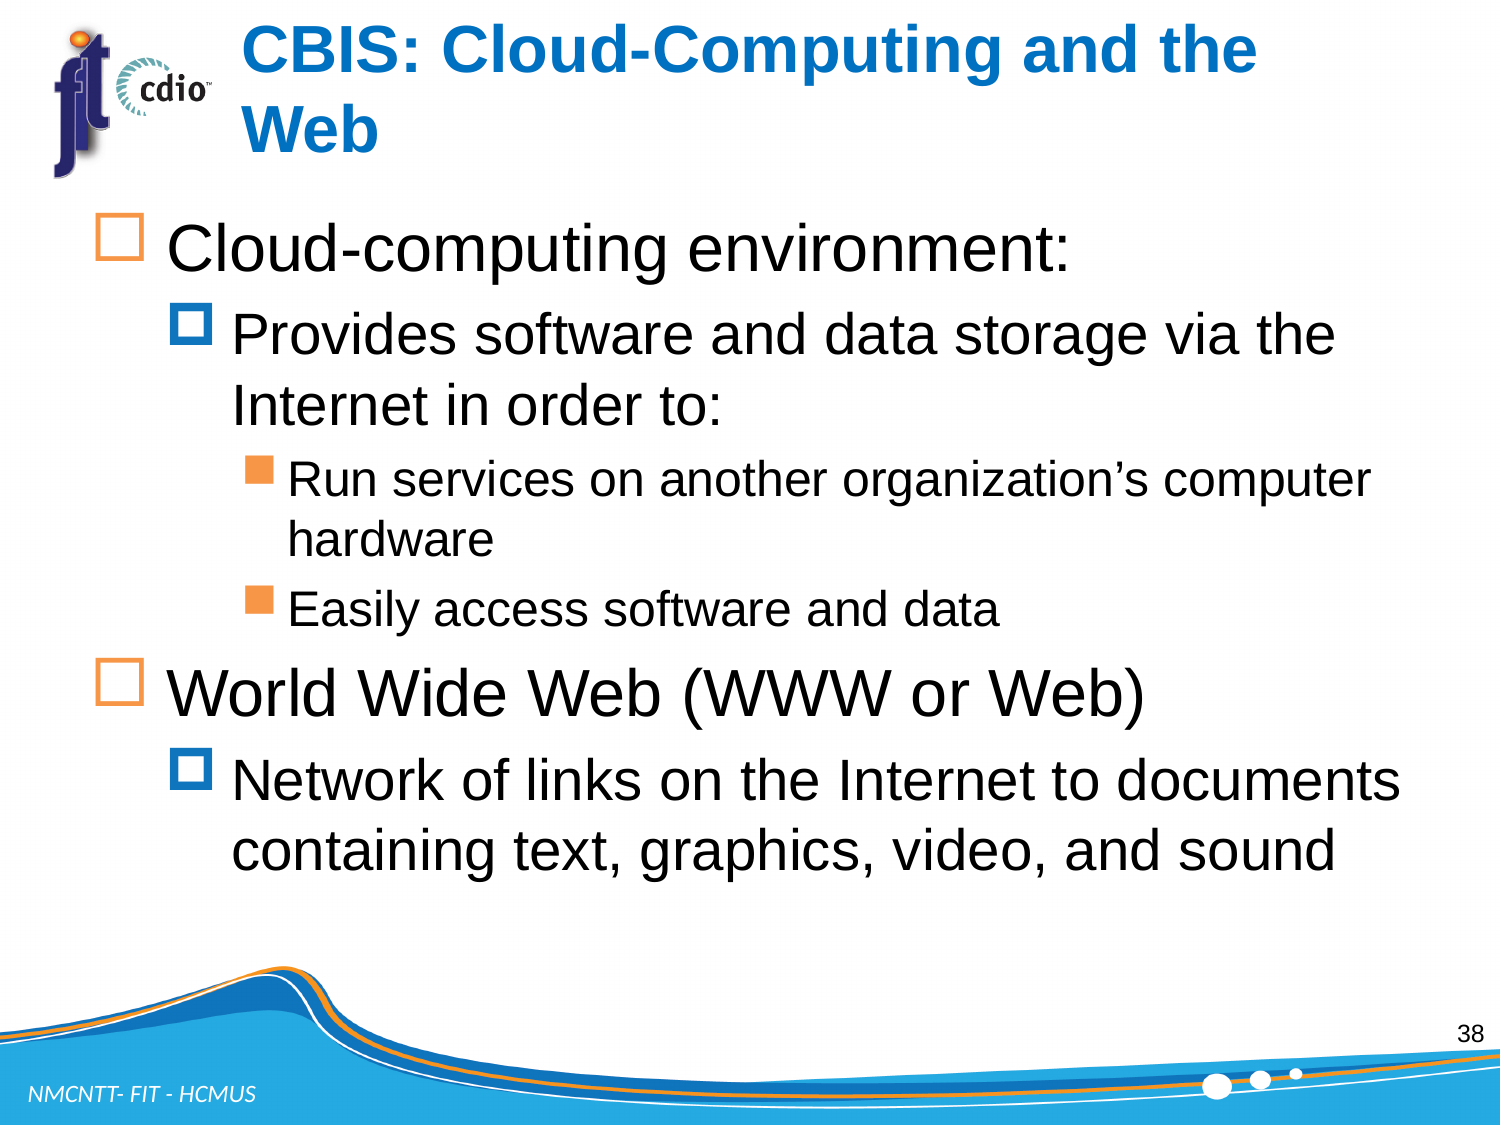

# CBIS: Cloud-Computing and the Web
Cloud-computing environment:
Provides software and data storage via the Internet in order to:
Run services on another organization’s computer hardware
Easily access software and data
World Wide Web (WWW or Web)
Network of links on the Internet to documents containing text, graphics, video, and sound
38
NMCNTT- FIT - HCMUS